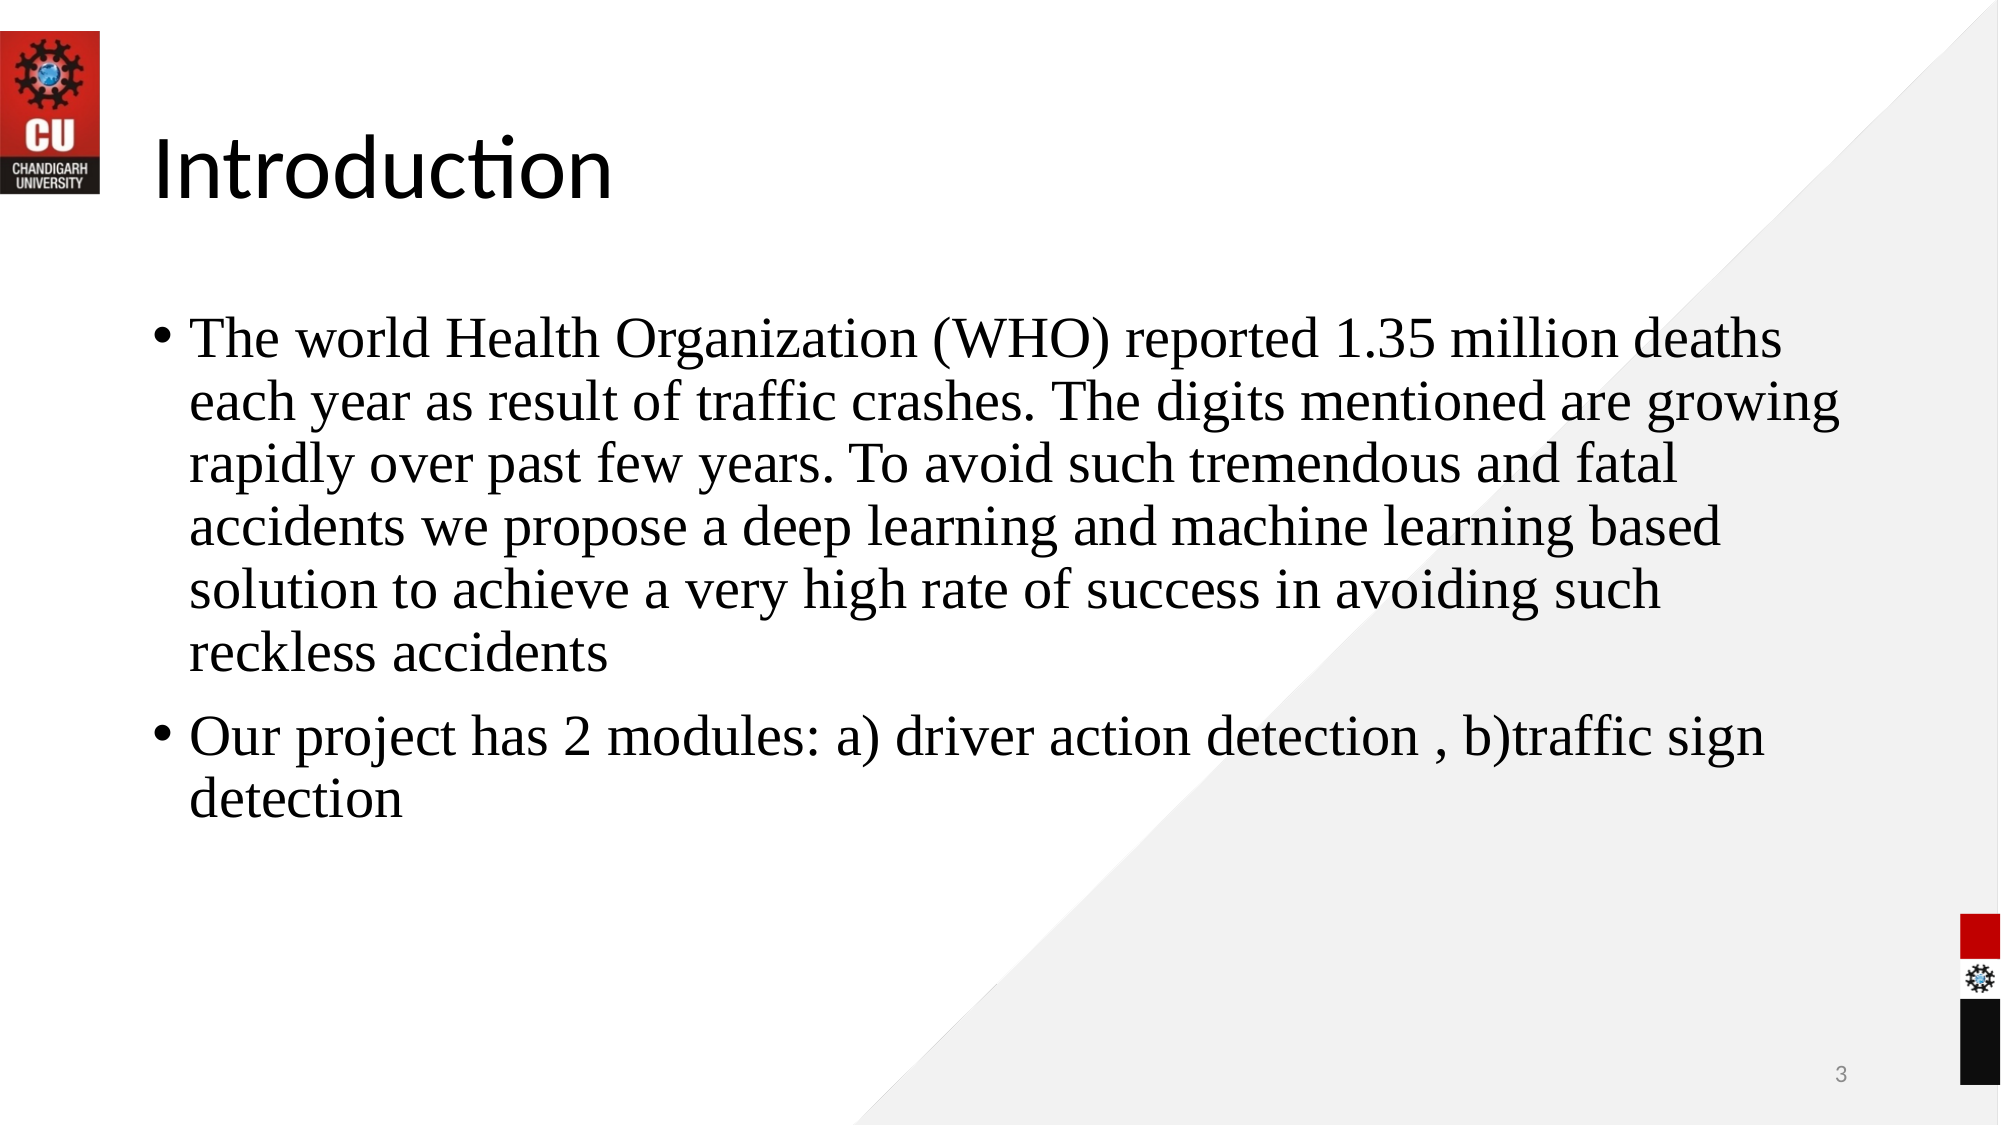

# Introduction
The world Health Organization (WHO) reported 1.35 million deaths each year as result of traffic crashes. The digits mentioned are growing rapidly over past few years. To avoid such tremendous and fatal accidents we propose a deep learning and machine learning based solution to achieve a very high rate of success in avoiding such reckless accidents
Our project has 2 modules: a) driver action detection , b)traffic sign detection

3